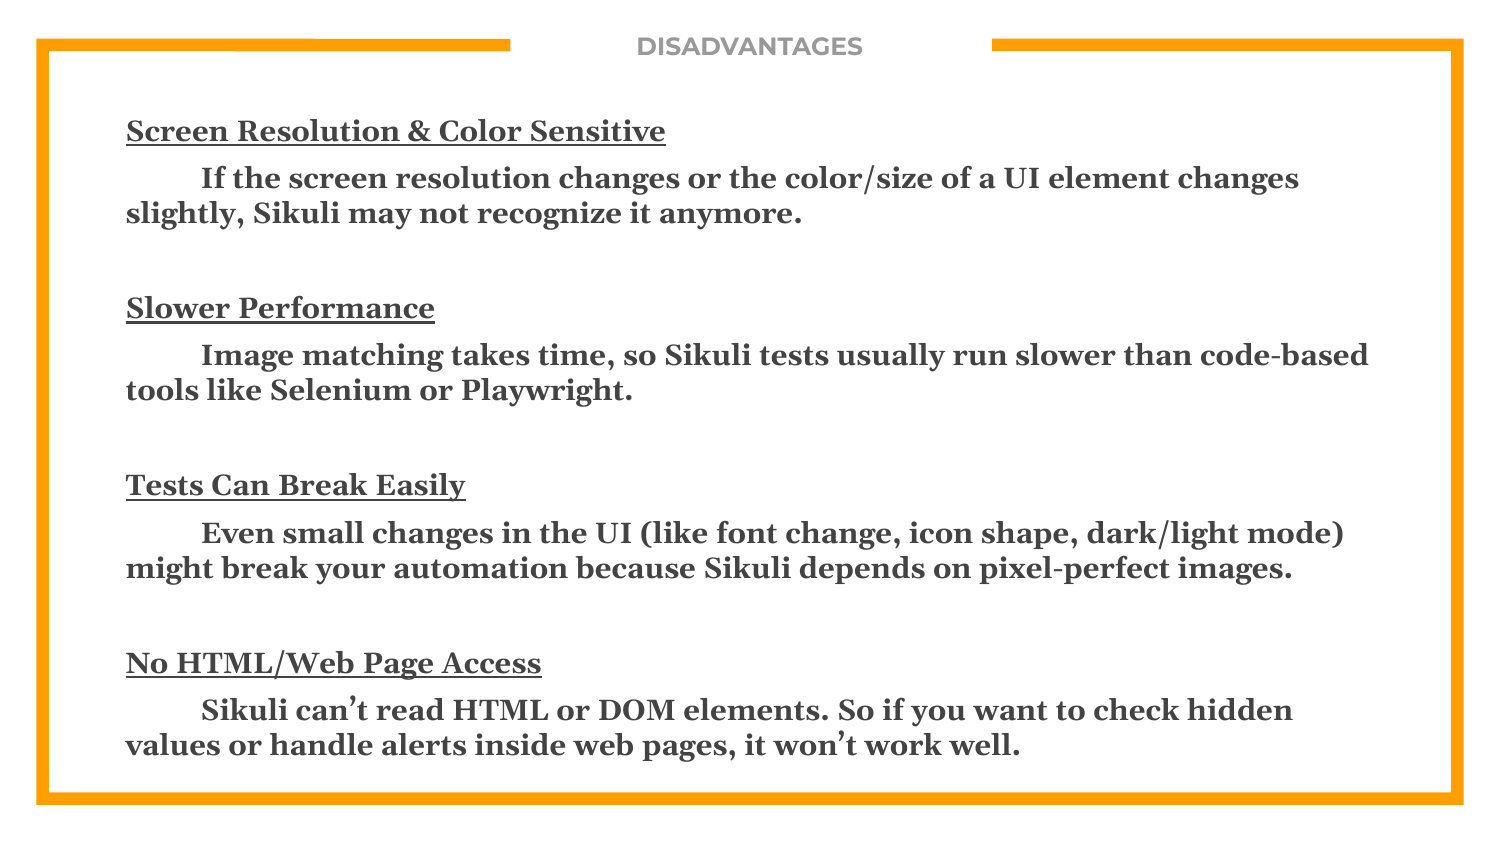

# DISADVANTAGES
Screen Resolution & Color Sensitive
If the screen resolution changes or the color/size of a UI element changes slightly, Sikuli may not recognize it anymore.

Slower Performance
Image matching takes time, so Sikuli tests usually run slower than code-based tools like Selenium or Playwright.

Tests Can Break Easily
Even small changes in the UI (like font change, icon shape, dark/light mode) might break your automation because Sikuli depends on pixel-perfect images.

No HTML/Web Page Access
Sikuli can’t read HTML or DOM elements. So if you want to check hidden values or handle alerts inside web pages, it won’t work well.